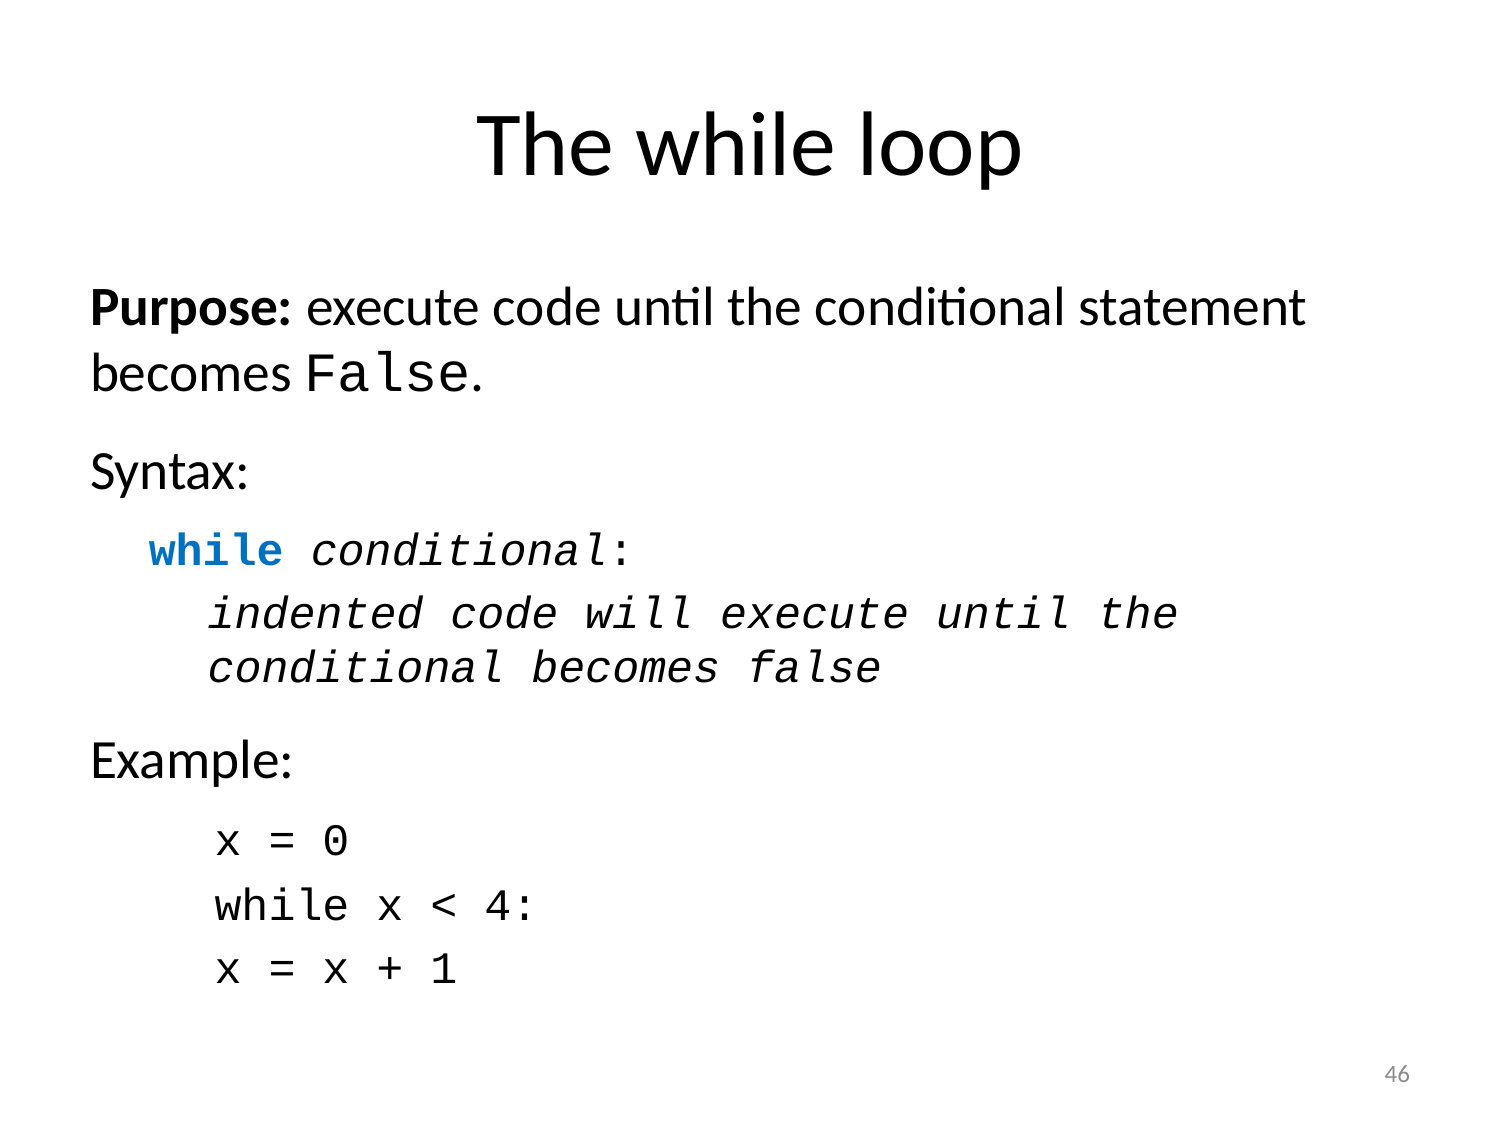

# The while loop
Purpose: execute code until the conditional statement becomes False.
Syntax:
while conditional:
indented code will execute until the conditional becomes false
Example:
	x = 0
	while x < 4:
		x = x + 1
46